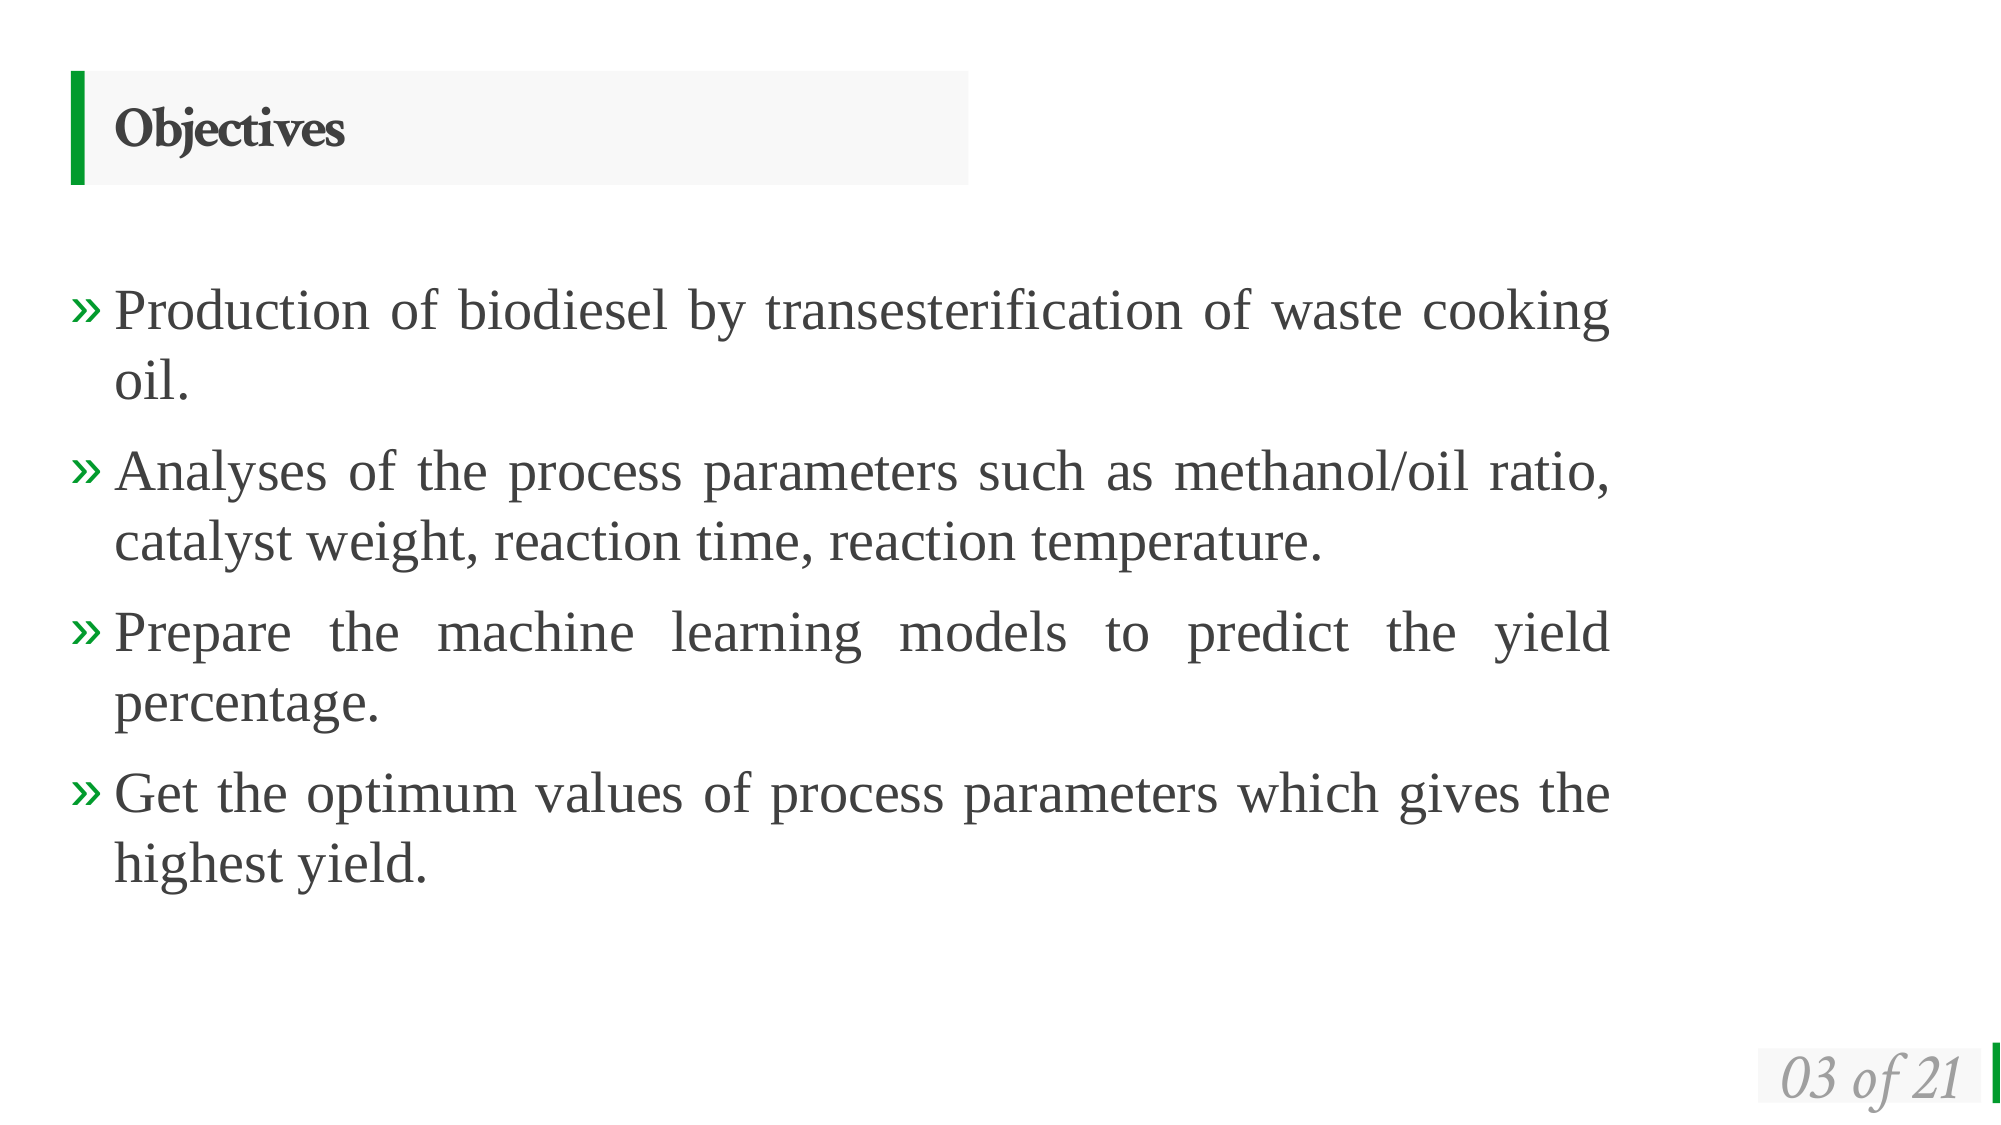

# Objectives
Production of biodiesel by transesterification of waste cooking oil.
Analyses of the process parameters such as methanol/oil ratio, catalyst weight, reaction time, reaction temperature.
Prepare the machine learning models to predict the yield percentage.
Get the optimum values of process parameters which gives the highest yield.

03 of 21